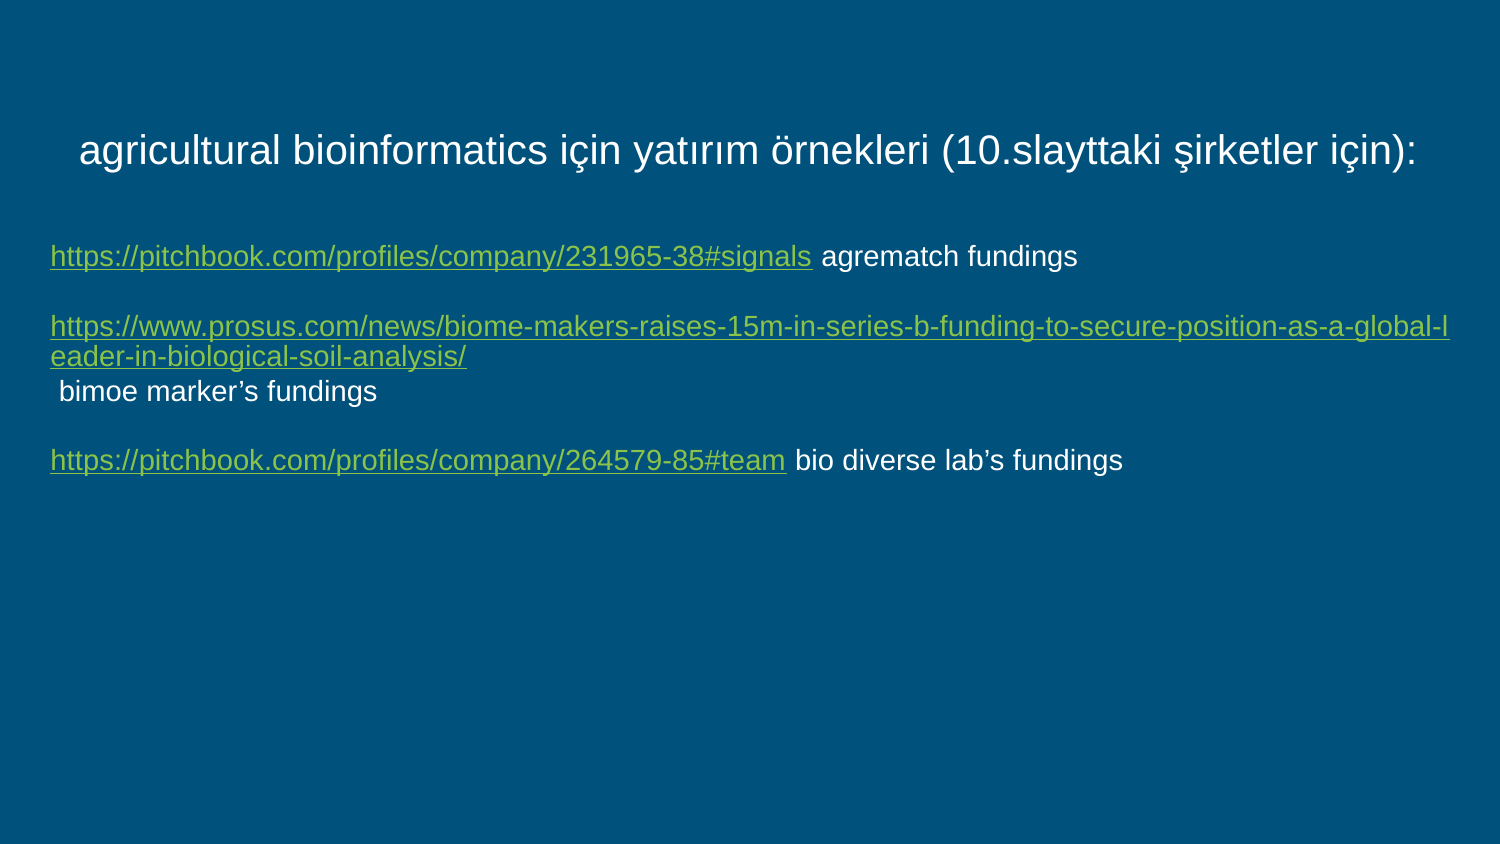

# agricultural bioinformatics için yatırım örnekleri (10.slayttaki şirketler için):
https://pitchbook.com/profiles/company/231965-38#signals agrematch fundings

https://www.prosus.com/news/biome-makers-raises-15m-in-series-b-funding-to-secure-position-as-a-global-leader-in-biological-soil-analysis/ bimoe marker’s fundings

https://pitchbook.com/profiles/company/264579-85#team bio diverse lab’s fundings